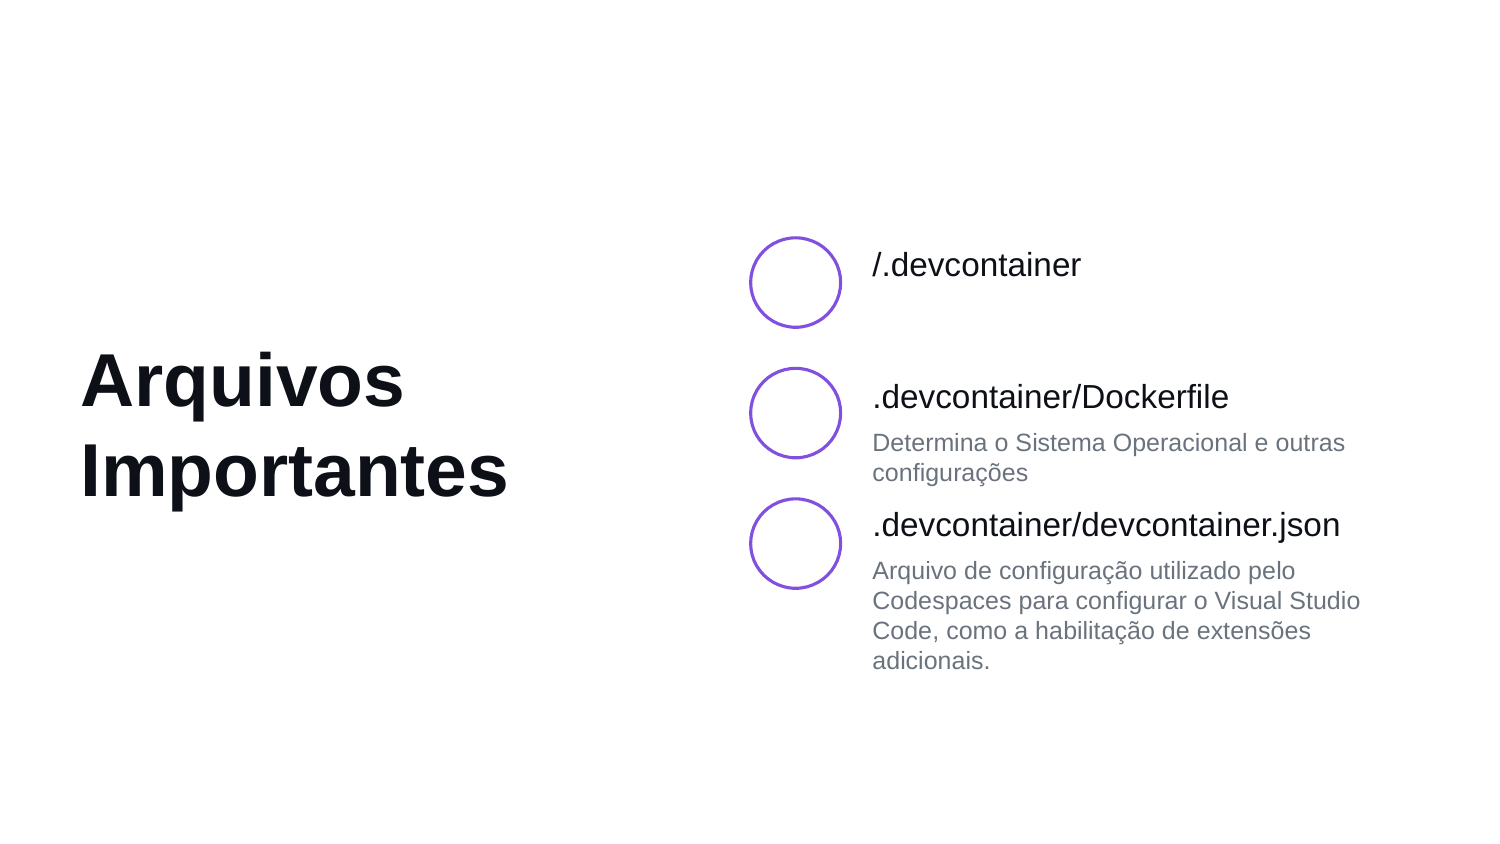

/.devcontainer
# Arquivos Importantes
.devcontainer/Dockerfile
Determina o Sistema Operacional e outras configurações
.devcontainer/devcontainer.json
Arquivo de configuração utilizado pelo Codespaces para configurar o Visual Studio Code, como a habilitação de extensões adicionais.